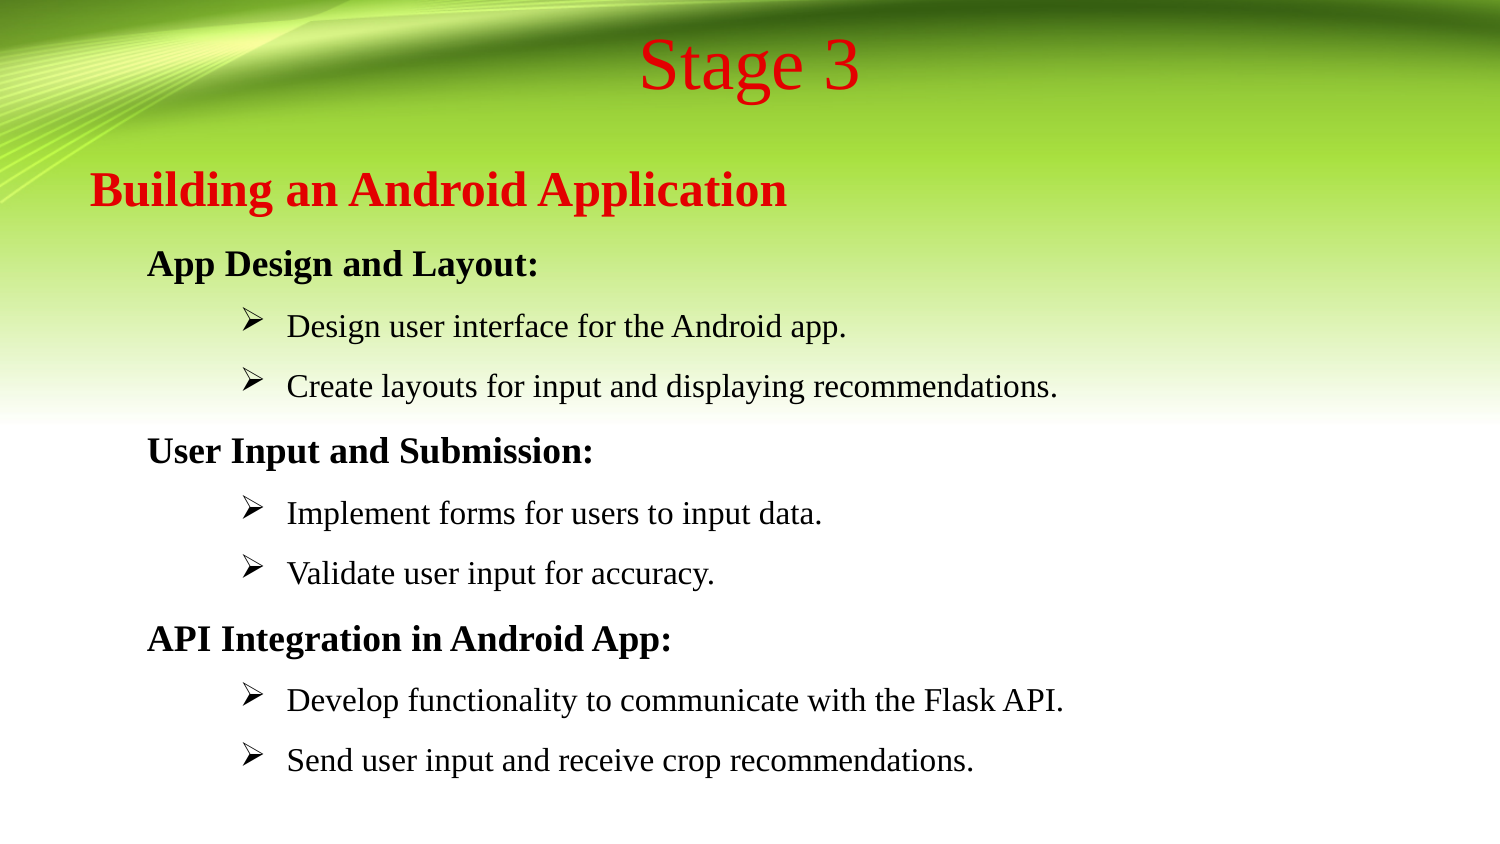

# Stage 3
Building an Android Application
      App Design and Layout:
Design user interface for the Android app.
Create layouts for input and displaying recommendations.
      User Input and Submission:
Implement forms for users to input data.
Validate user input for accuracy.
      API Integration in Android App:
Develop functionality to communicate with the Flask API.
Send user input and receive crop recommendations.